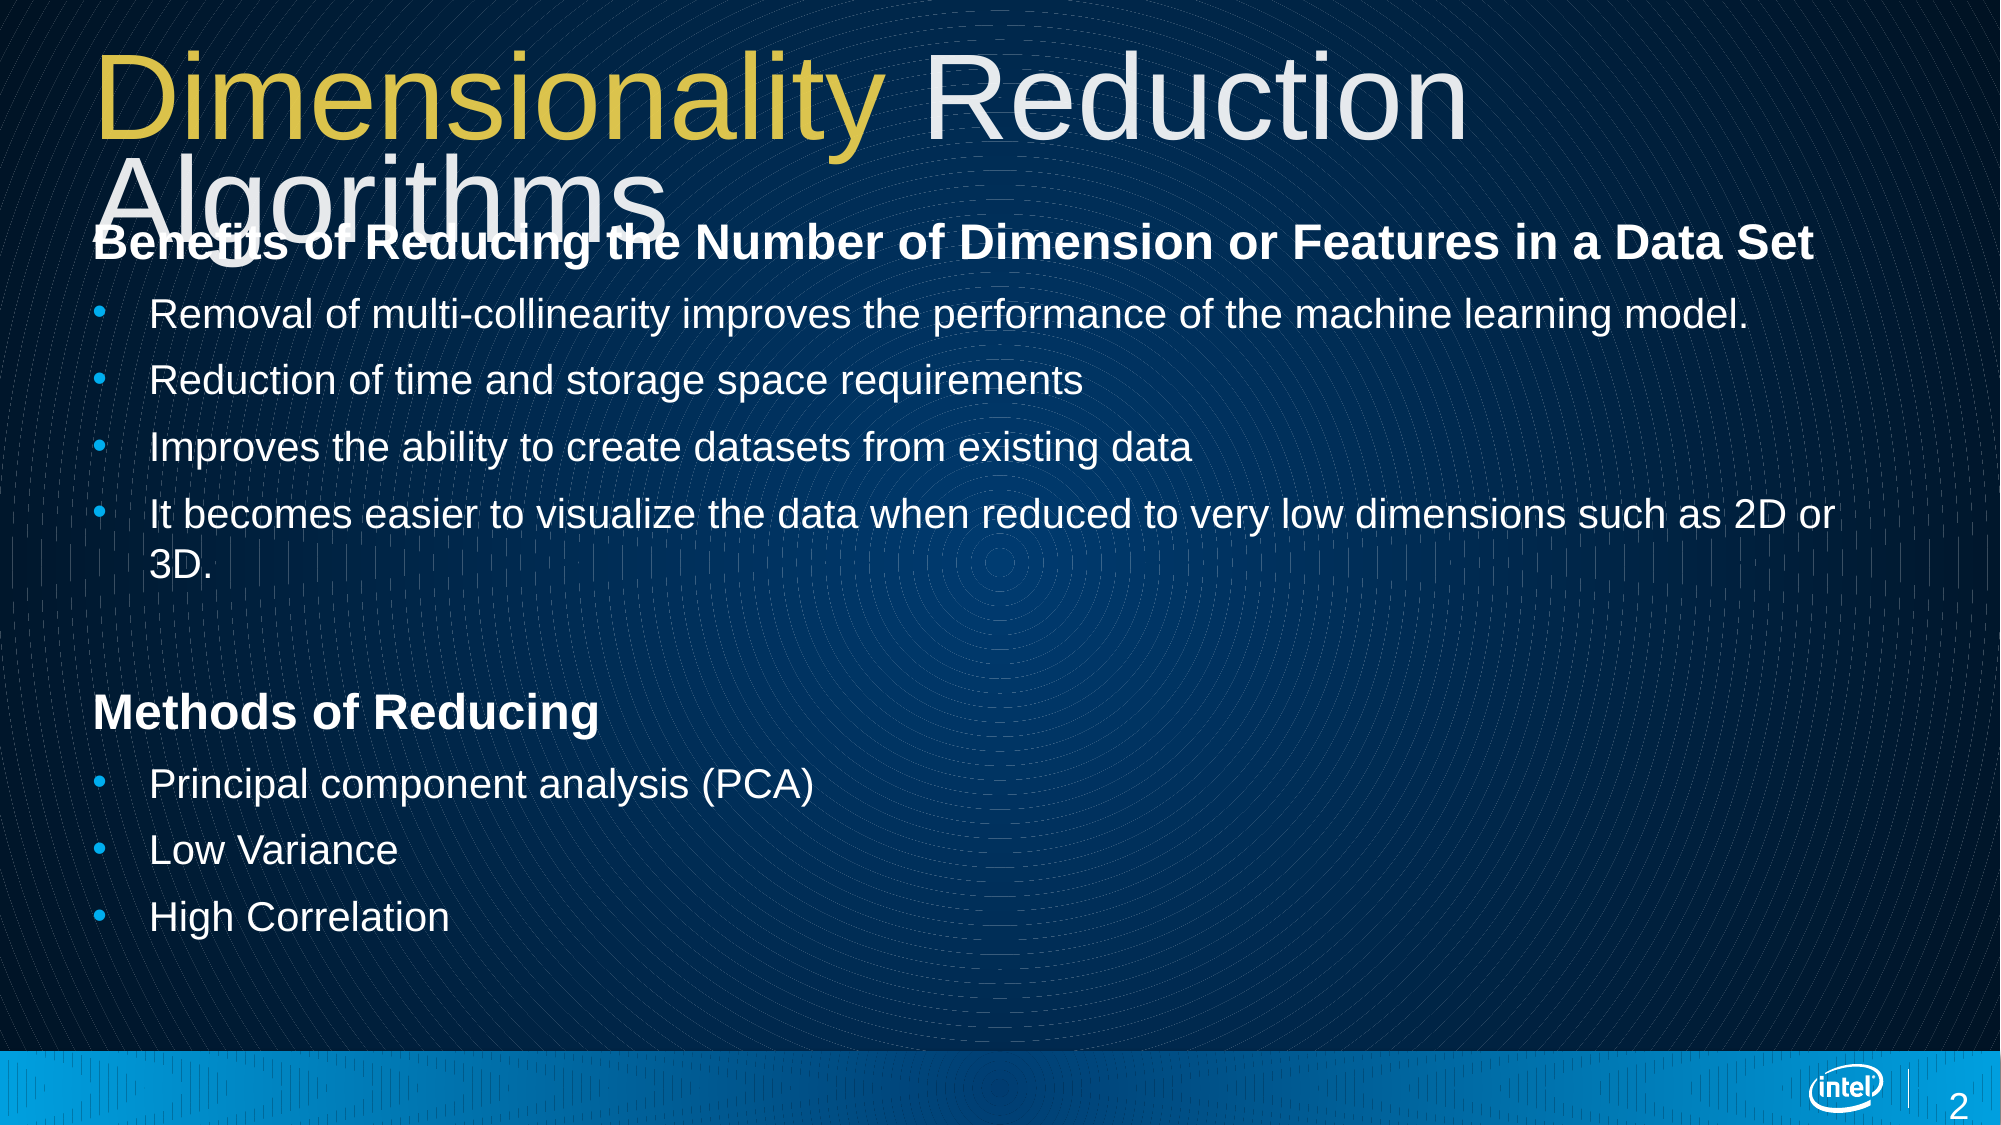

# Dimensionality Reduction Algorithms
Benefits of Reducing the Number of Dimension or Features in a Data Set
Removal of multi-collinearity improves the performance of the machine learning model.
Reduction of time and storage space requirements
Improves the ability to create datasets from existing data
It becomes easier to visualize the data when reduced to very low dimensions such as 2D or 3D.

Methods of Reducing
Principal component analysis (PCA)
Low Variance
High Correlation

21